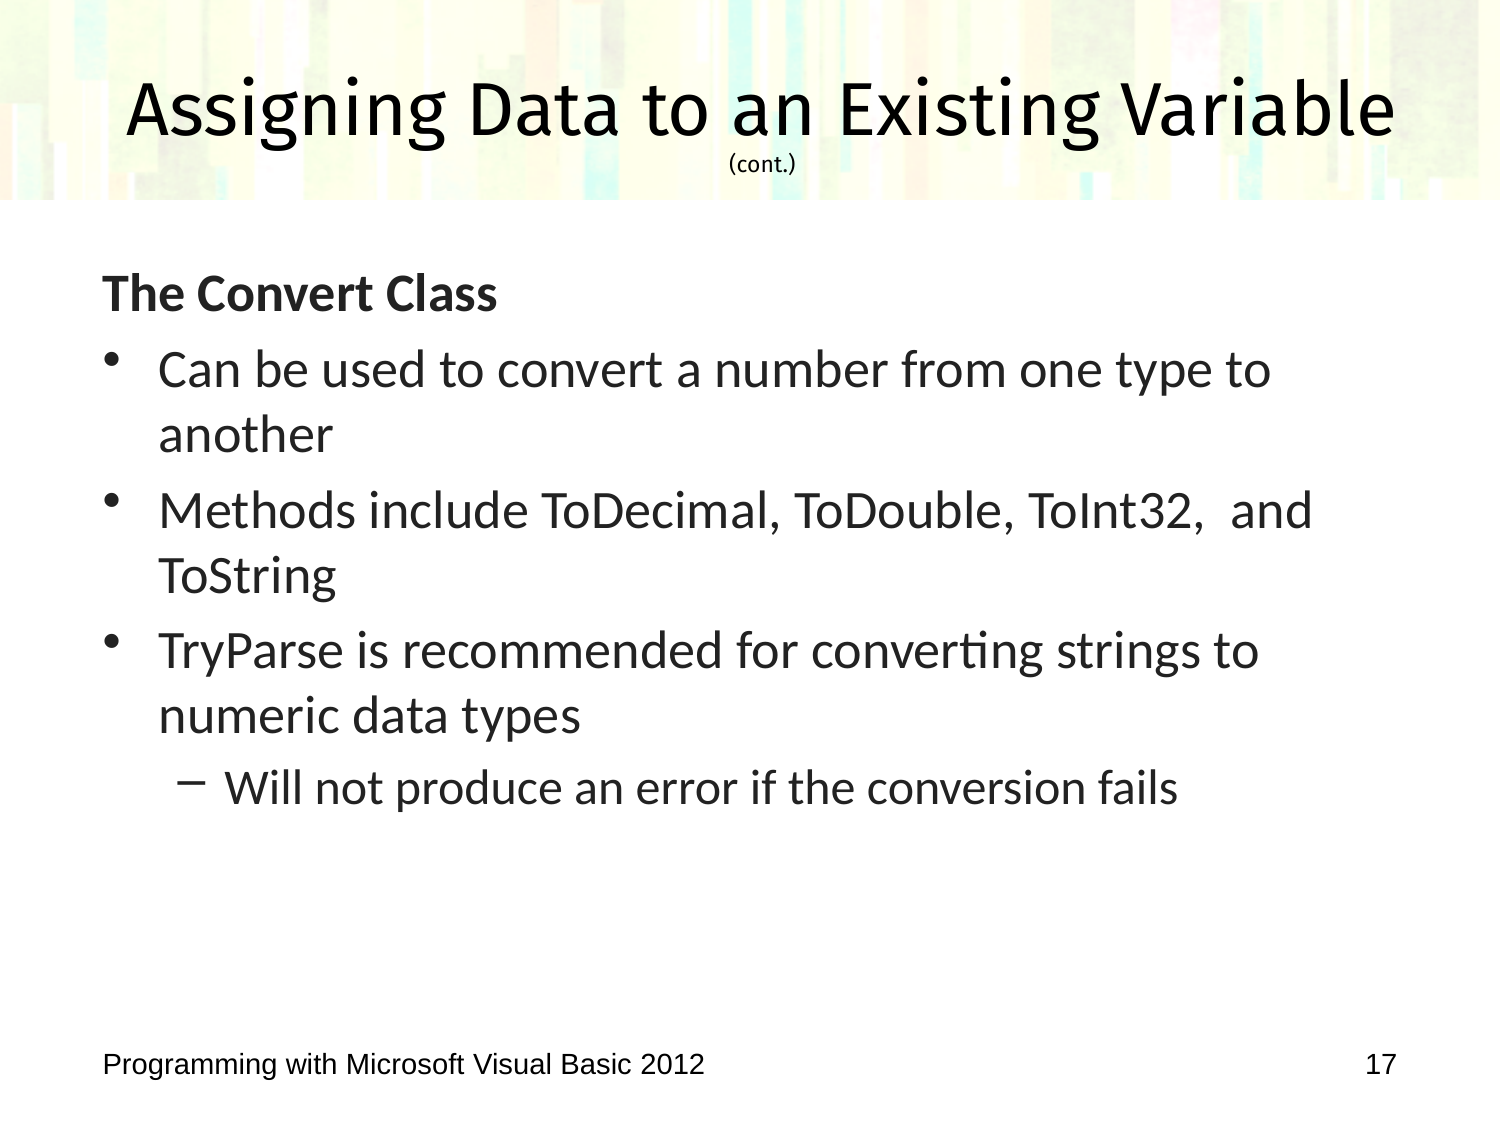

# Assigning Data to an Existing Variable (cont.)
The Convert Class
Can be used to convert a number from one type to another
Methods include ToDecimal, ToDouble, ToInt32,  and ToString
TryParse is recommended for converting strings to numeric data types
Will not produce an error if the conversion fails
Programming with Microsoft Visual Basic 2012
17